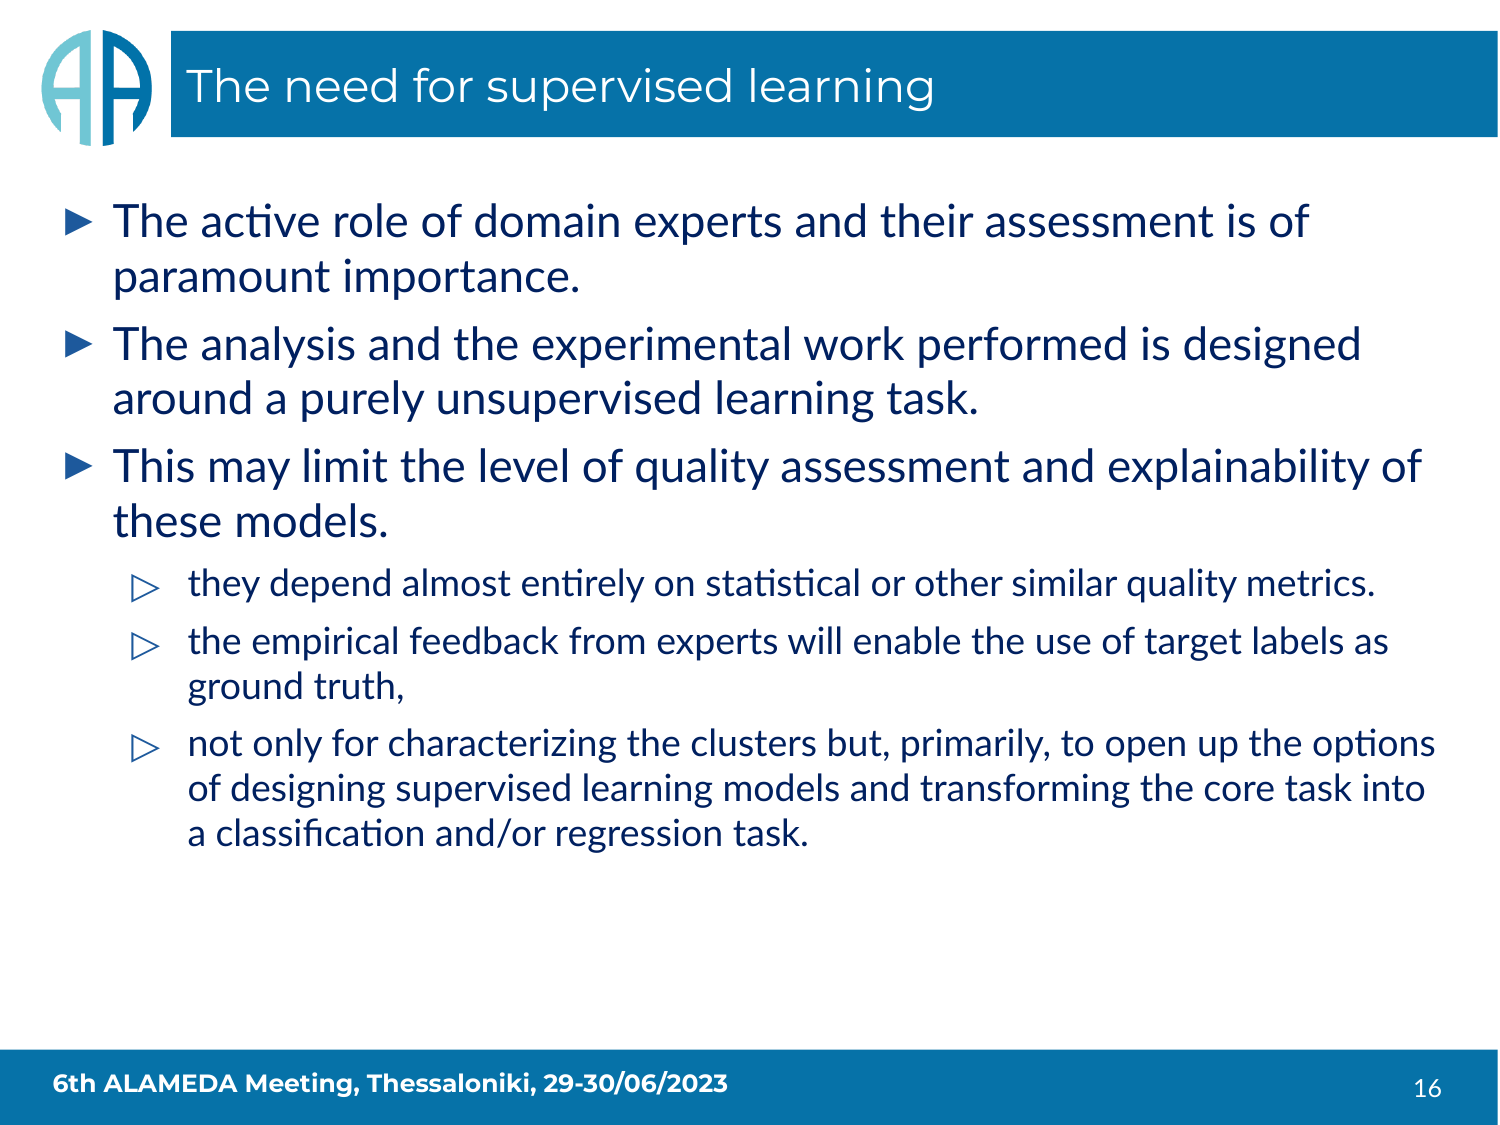

# The need for supervised learning
The active role of domain experts and their assessment is of paramount importance.
The analysis and the experimental work performed is designed around a purely unsupervised learning task.
This may limit the level of quality assessment and explainability of these models.
they depend almost entirely on statistical or other similar quality metrics.
the empirical feedback from experts will enable the use of target labels as ground truth,
not only for characterizing the clusters but, primarily, to open up the options of designing supervised learning models and transforming the core task into a classification and/or regression task.

6th ALAMEDA Meeting, Thessaloniki, 29-30/06/2023
16